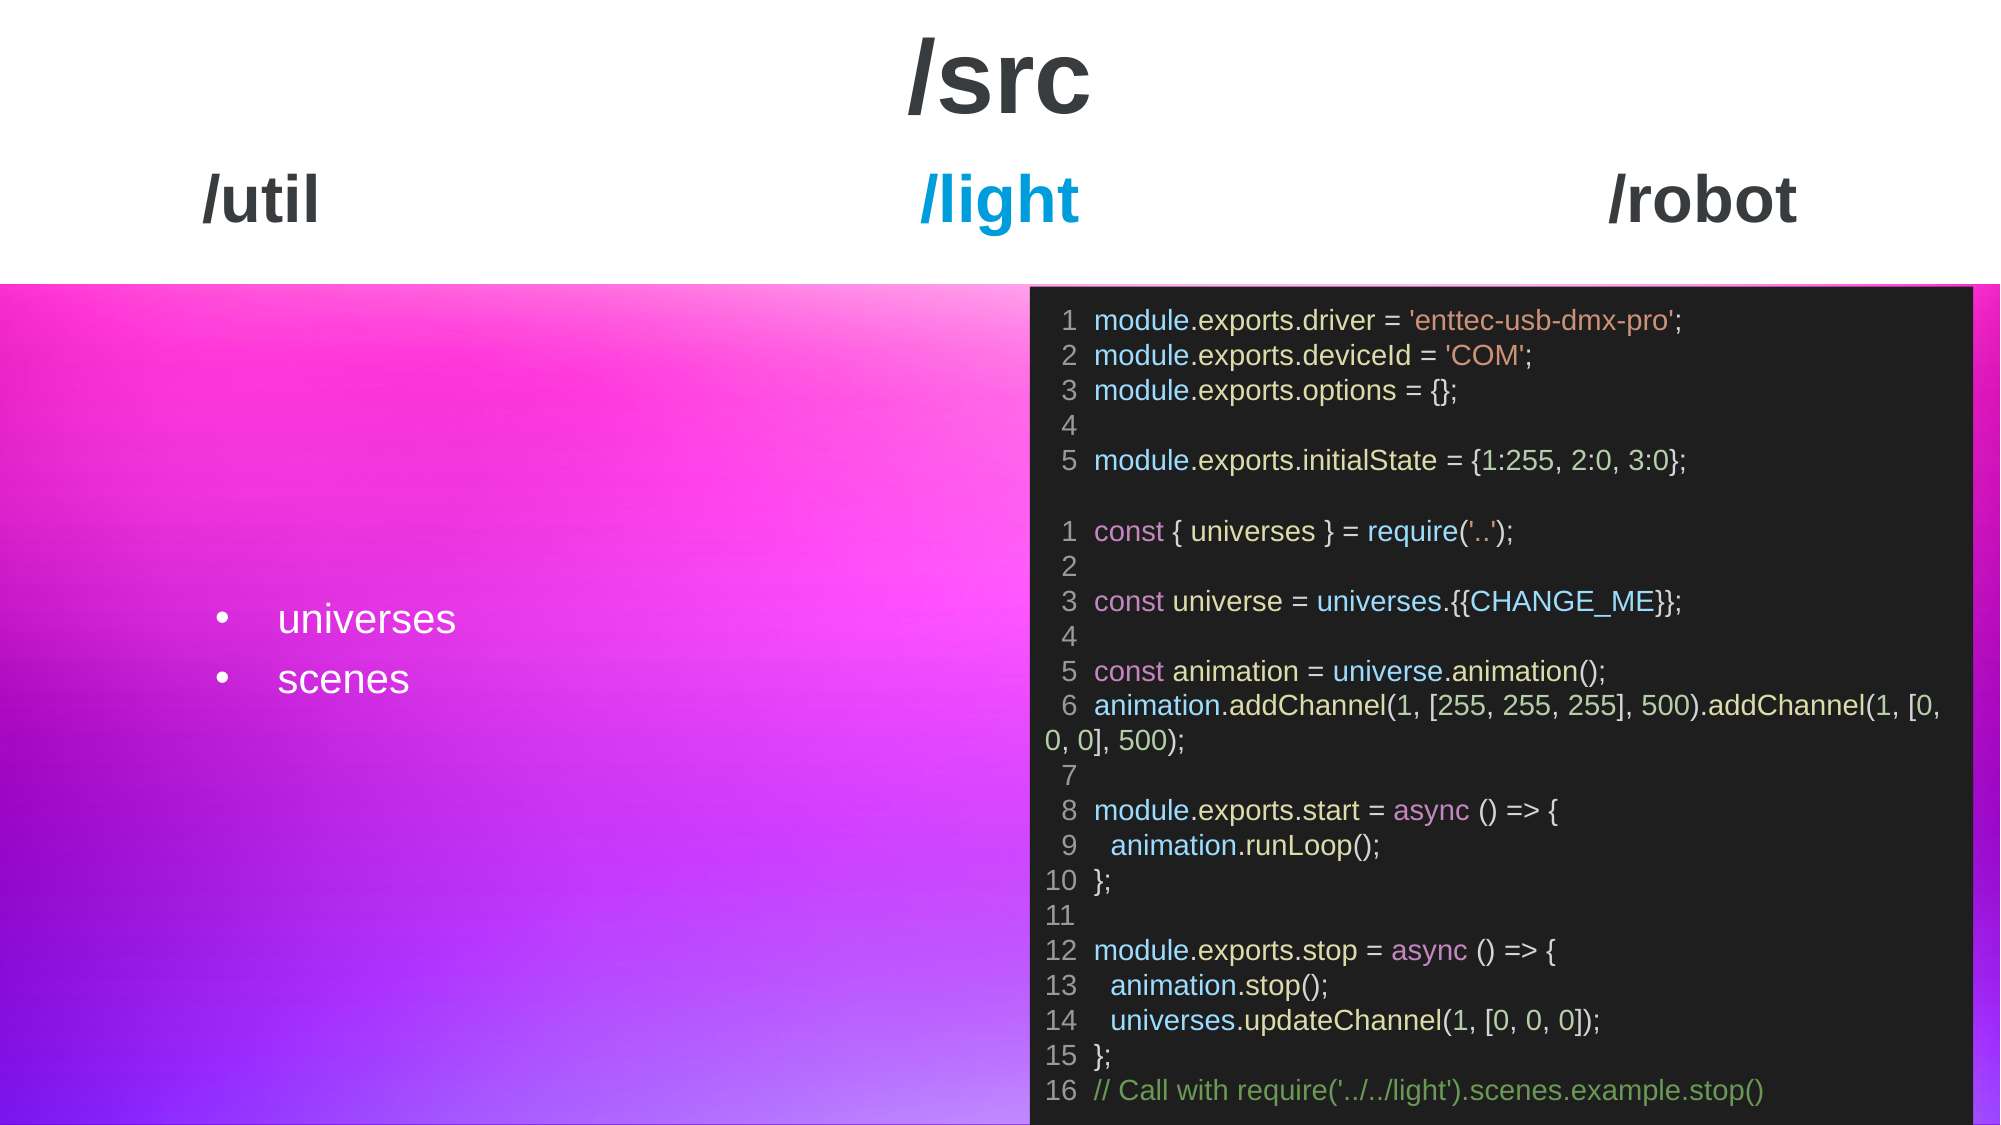

/src
# /util
/robot
/light
  1  module.exports.driver = 'enttec-usb-dmx-pro';
  2  module.exports.deviceId = 'COM';
  3  module.exports.options = {};
  4
  5  module.exports.initialState = {1:255, 2:0, 3:0};
universes
scenes
  1  const { universes } = require('..');
  2
  3  const universe = universes.{{CHANGE_ME}};
  4
  5  const animation = universe.animation();
  6  animation.addChannel(1, [255, 255, 255], 500).addChannel(1, [0, 0, 0], 500);
  7
  8  module.exports.start = async () => {
  9    animation.runLoop();
10  };
11
12  module.exports.stop = async () => {
13    animation.stop();
14    universes.updateChannel(1, [0, 0, 0]);
15  };
16  // Call with require('../../light').scenes.example.stop()